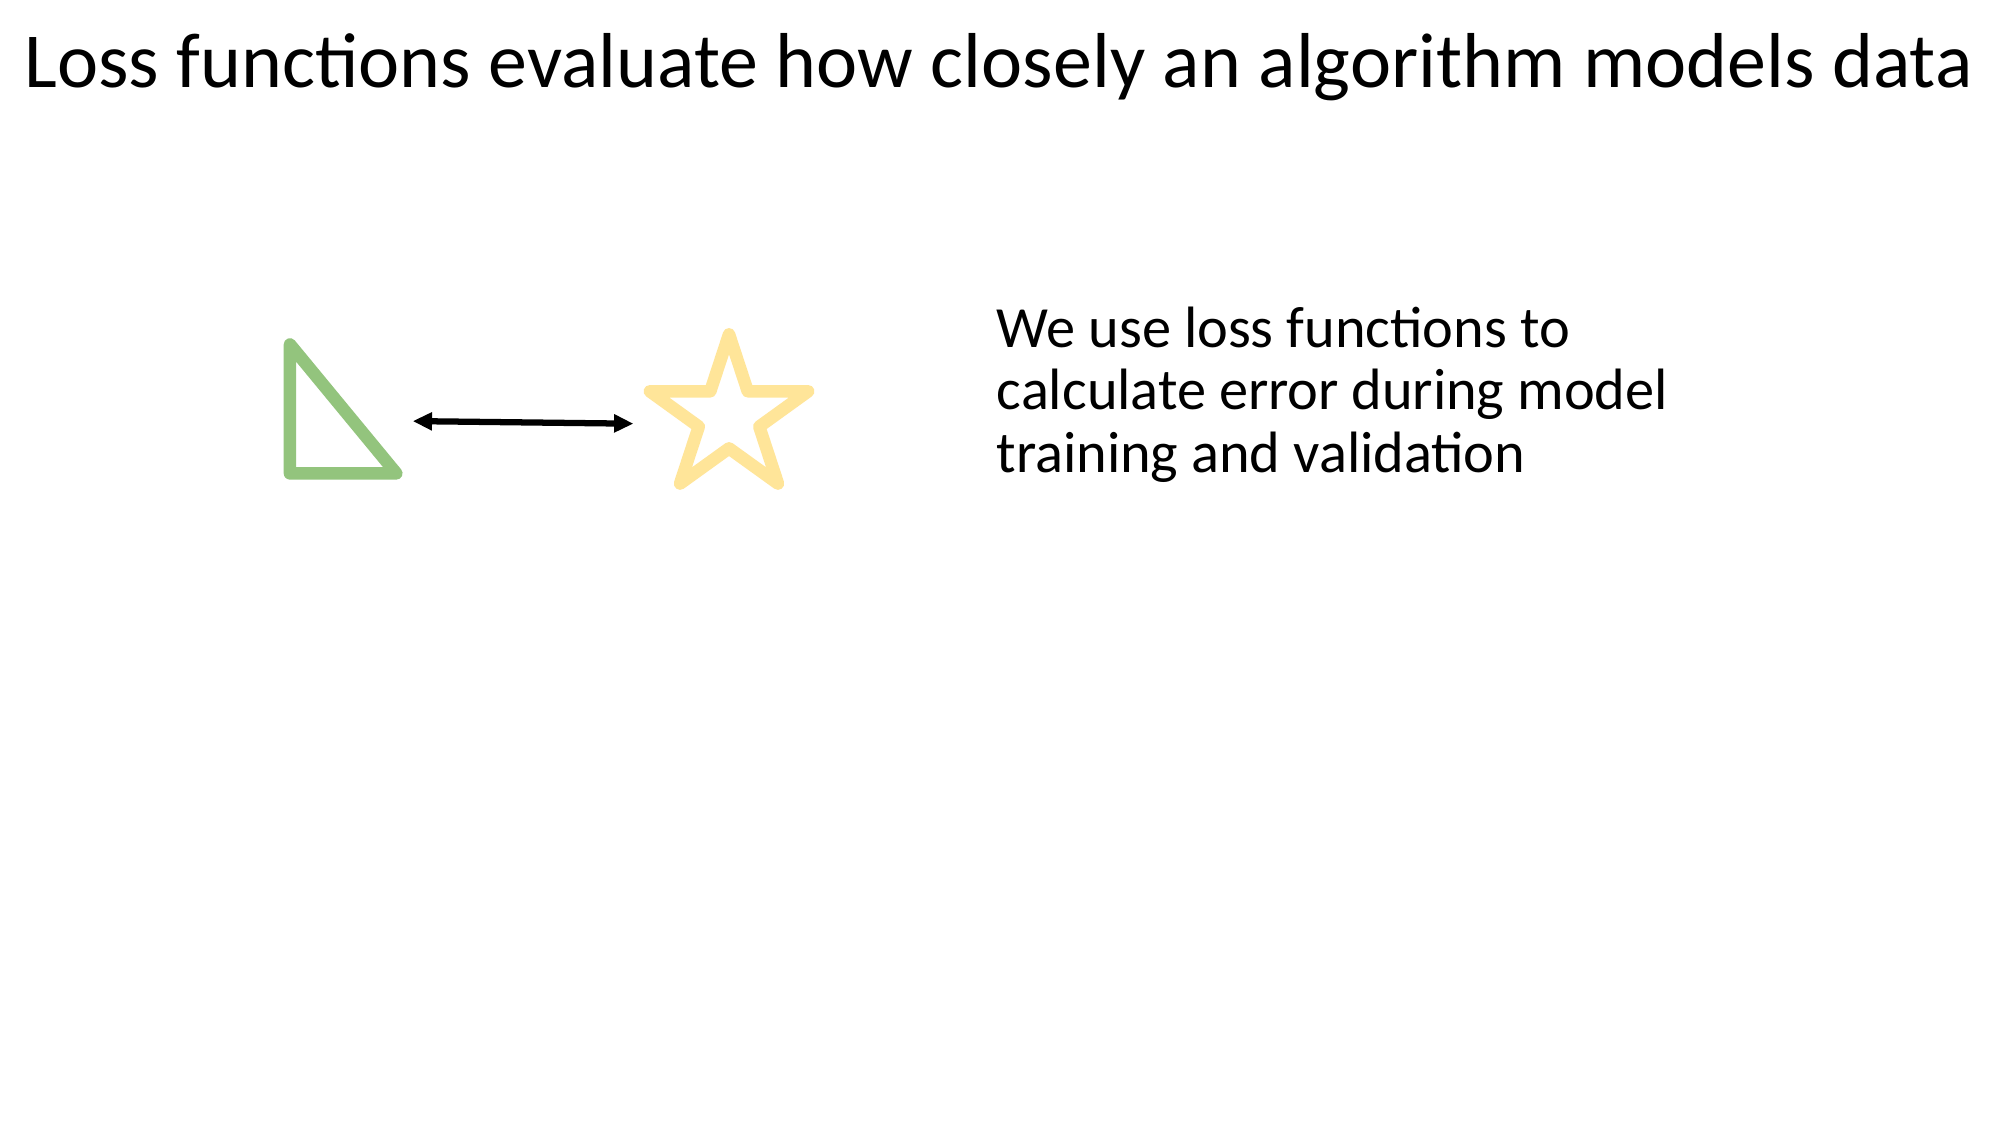

# Loss functions evaluate how closely an algorithm models data
We use loss functions to calculate error during model training and validation